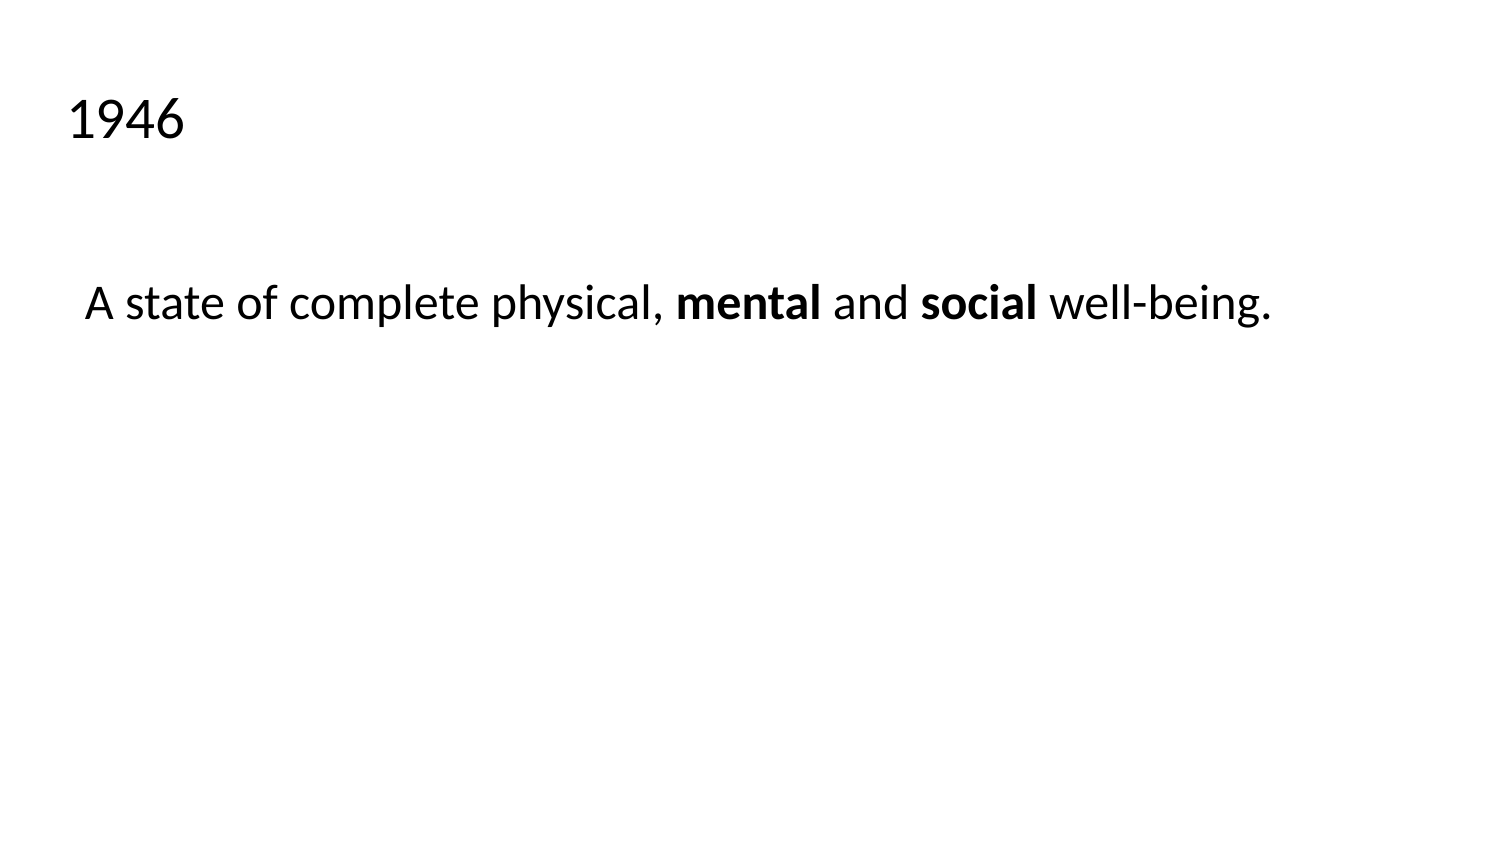

# 1946
A state of complete physical, mental and social well-being.